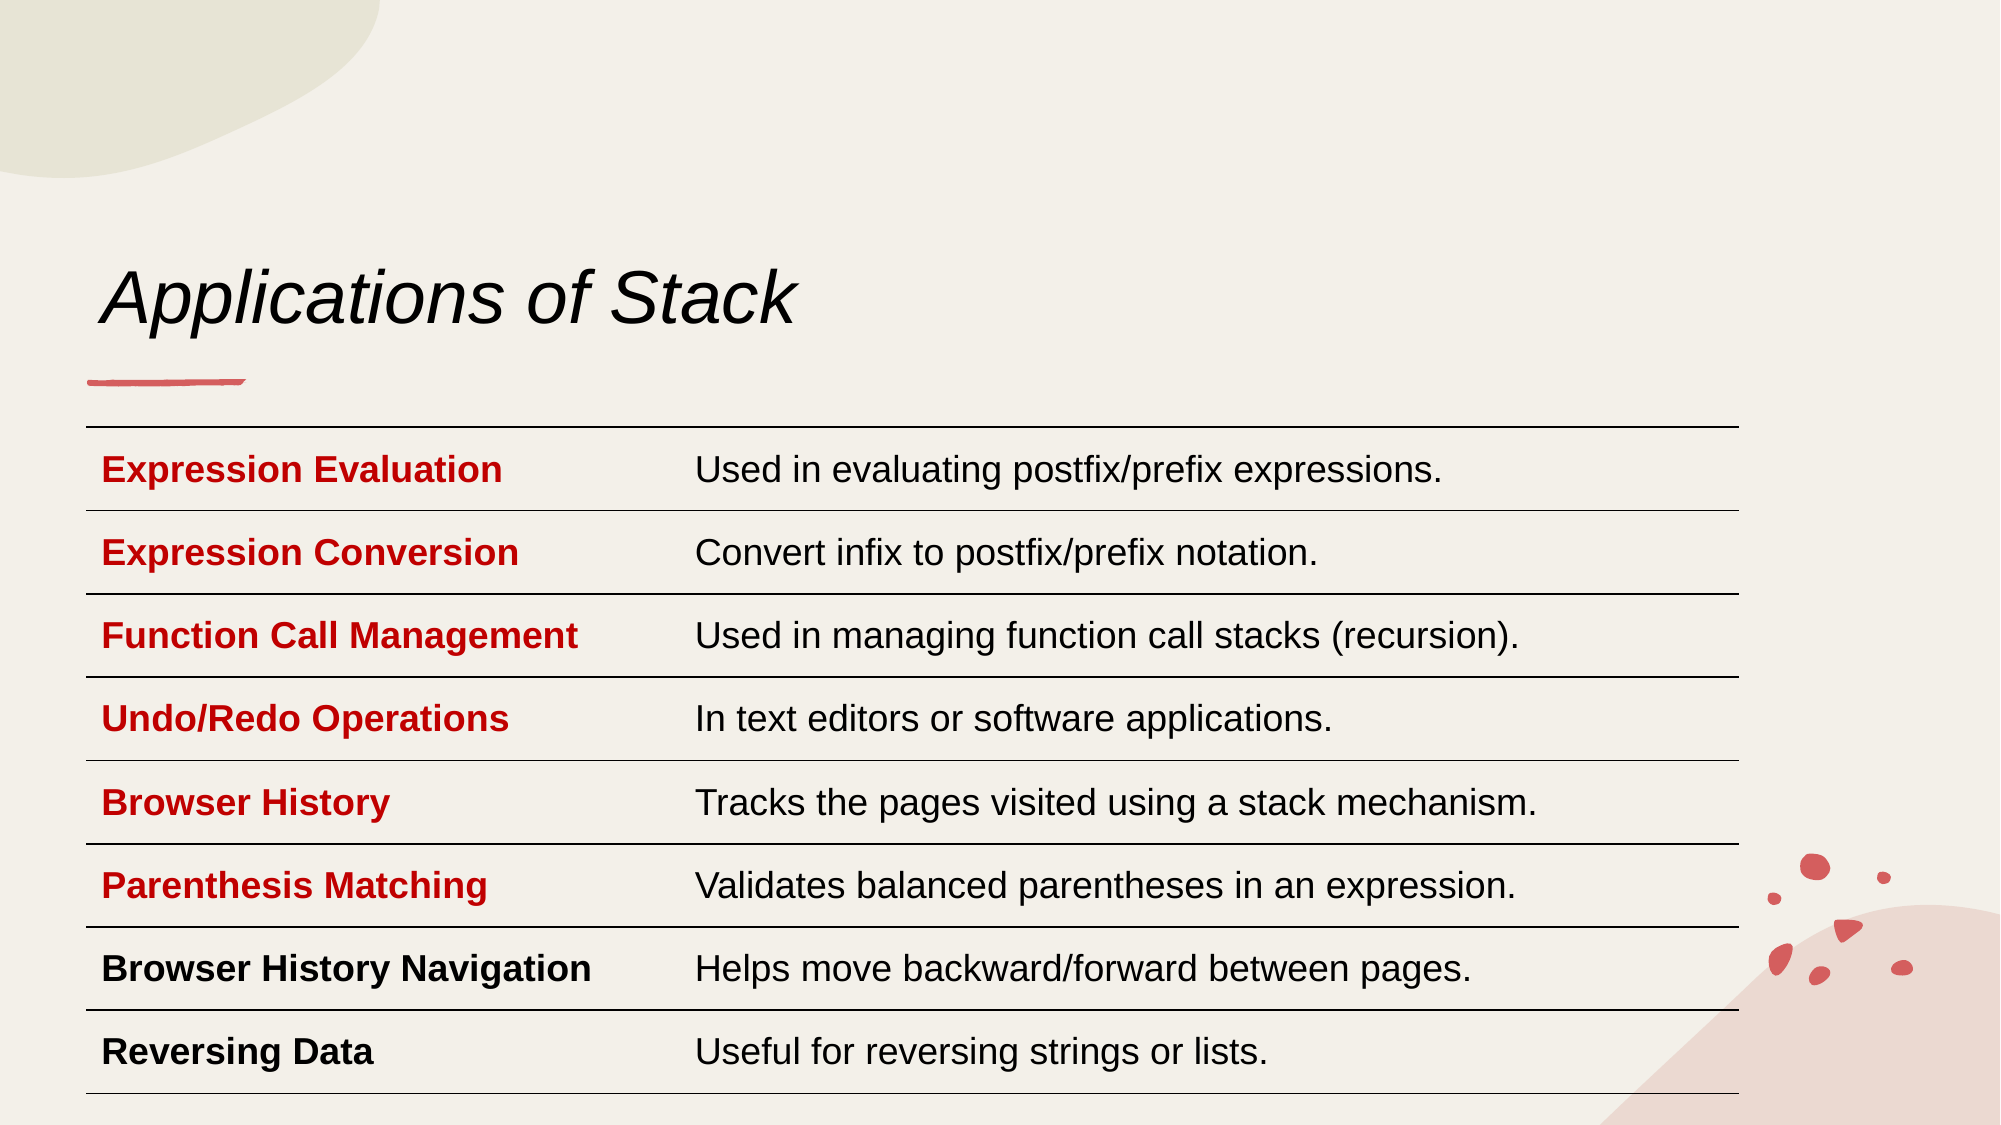

# Applications of Stack
| Expression Evaluation | Used in evaluating postfix/prefix expressions. |
| --- | --- |
| Expression Conversion | Convert infix to postfix/prefix notation. |
| Function Call Management | Used in managing function call stacks (recursion). |
| Undo/Redo Operations | In text editors or software applications. |
| Browser History | Tracks the pages visited using a stack mechanism. |
| Parenthesis Matching | Validates balanced parentheses in an expression. |
| Browser History Navigation | Helps move backward/forward between pages. |
| Reversing Data | Useful for reversing strings or lists. |